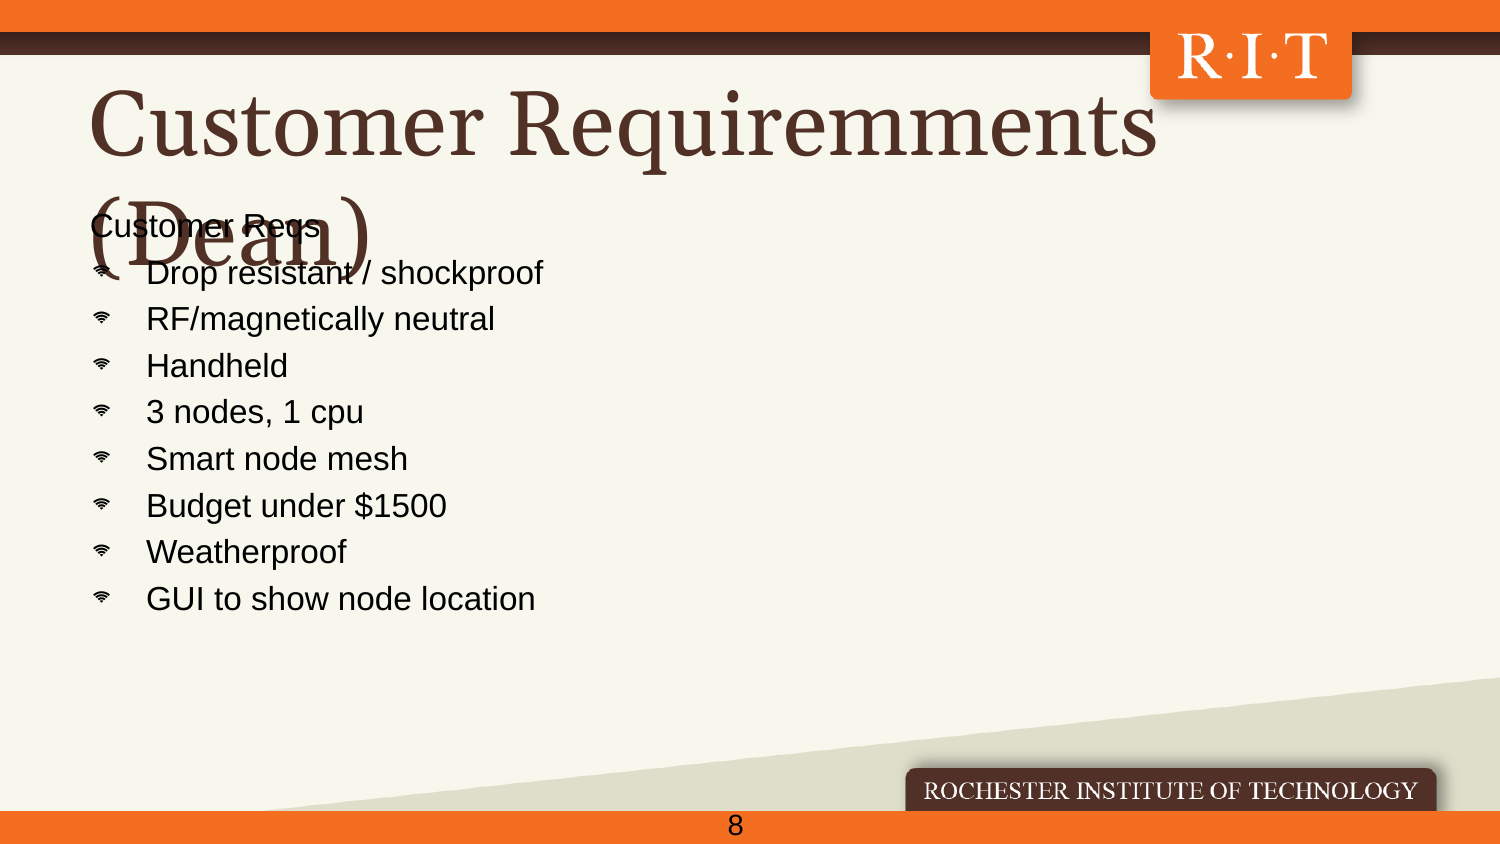

# Customer Requiremments (Dean)
Customer Reqs
Drop resistant / shockproof
RF/magnetically neutral
Handheld
3 nodes, 1 cpu
Smart node mesh
Budget under $1500
Weatherproof
GUI to show node location

8